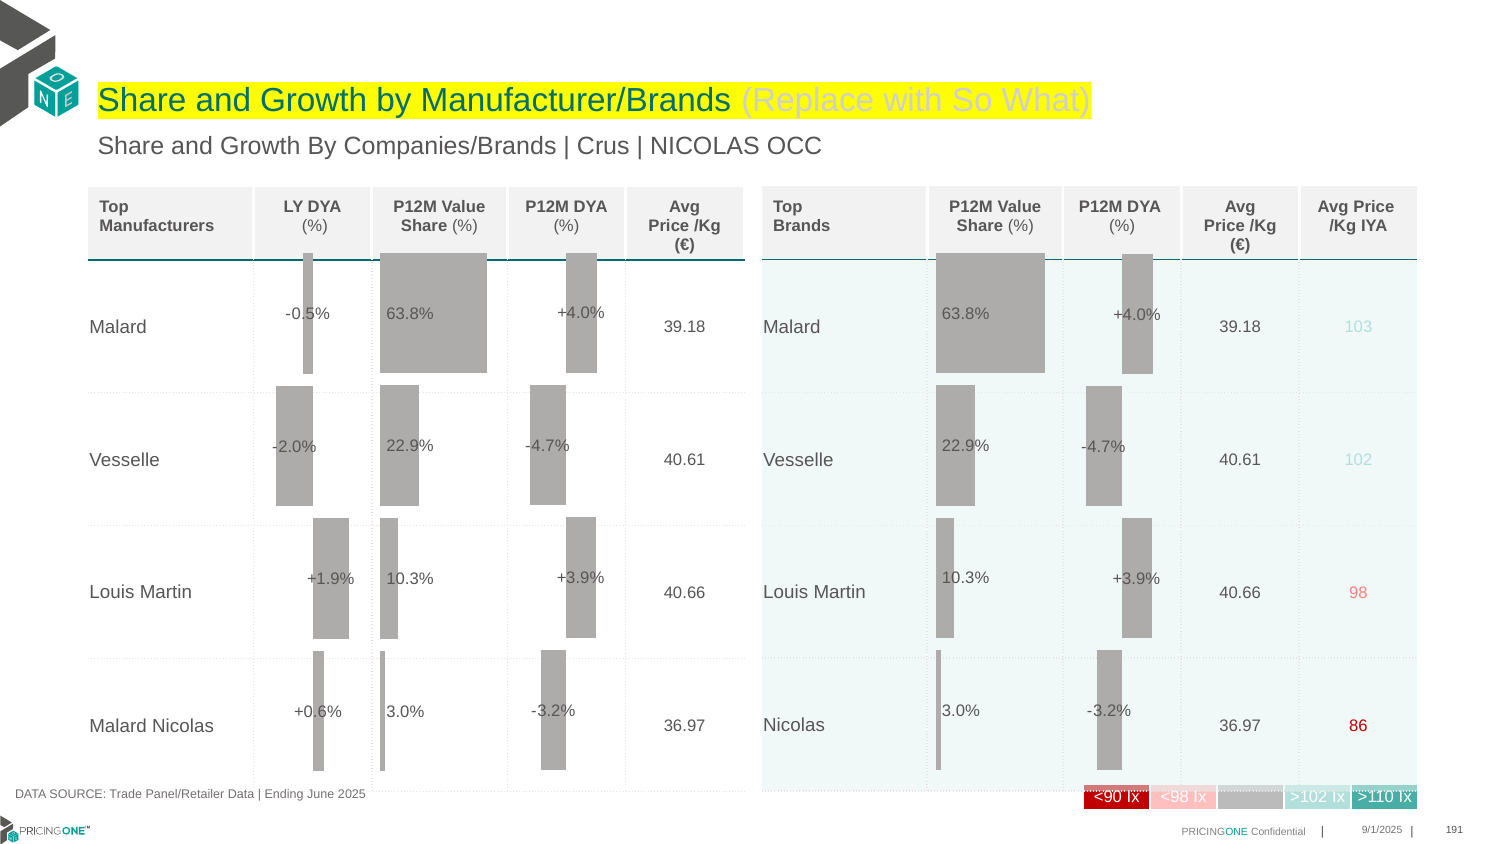

# Share and Growth by Manufacturer/Brands (Replace with So What)

Share and Growth By Companies/Brands | Crus | NICOLAS OCC
| Top Brands | P12M Value Share (%) | P12M DYA (%) | Avg Price /Kg (€) | Avg Price /Kg IYA |
| --- | --- | --- | --- | --- |
| Malard |  |  | 39.18 | 103 |
| Vesselle |  |  | 40.61 | 102 |
| Louis Martin |  |  | 40.66 | 98 |
| Nicolas |  |  | 36.97 | 86 |
| Top Manufacturers | LY DYA (%) | P12M Value Share (%) | P12M DYA (%) | Avg Price /Kg (€) |
| --- | --- | --- | --- | --- |
| Malard |  |  |  | 39.18 |
| Vesselle |  |  |  | 40.61 |
| Louis Martin |  |  |  | 40.66 |
| Malard Nicolas |  |  |  | 36.97 |

### Chart

| Category | Share DYA P12M |
|---|---|
|  | 0.0401369335963081 |

### Chart

| Category | Value Share P12M |
|---|---|
|  | 0.6376743737692276 |

### Chart

| Category | Share DYA LY |
|---|---|
|  | -0.005431410130378511 |

### Chart

| Category | Value Share |
|---|---|
|  | 0.6376743737692276 |

### Chart

| Category | Share DYA |
|---|---|
|  | 0.0401369335963081 |
DATA SOURCE: Trade Panel/Retailer Data | Ending June 2025
| <90 Ix | <98 Ix |  | >102 Ix | >110 Ix |
| --- | --- | --- | --- | --- |

9/1/2025
191